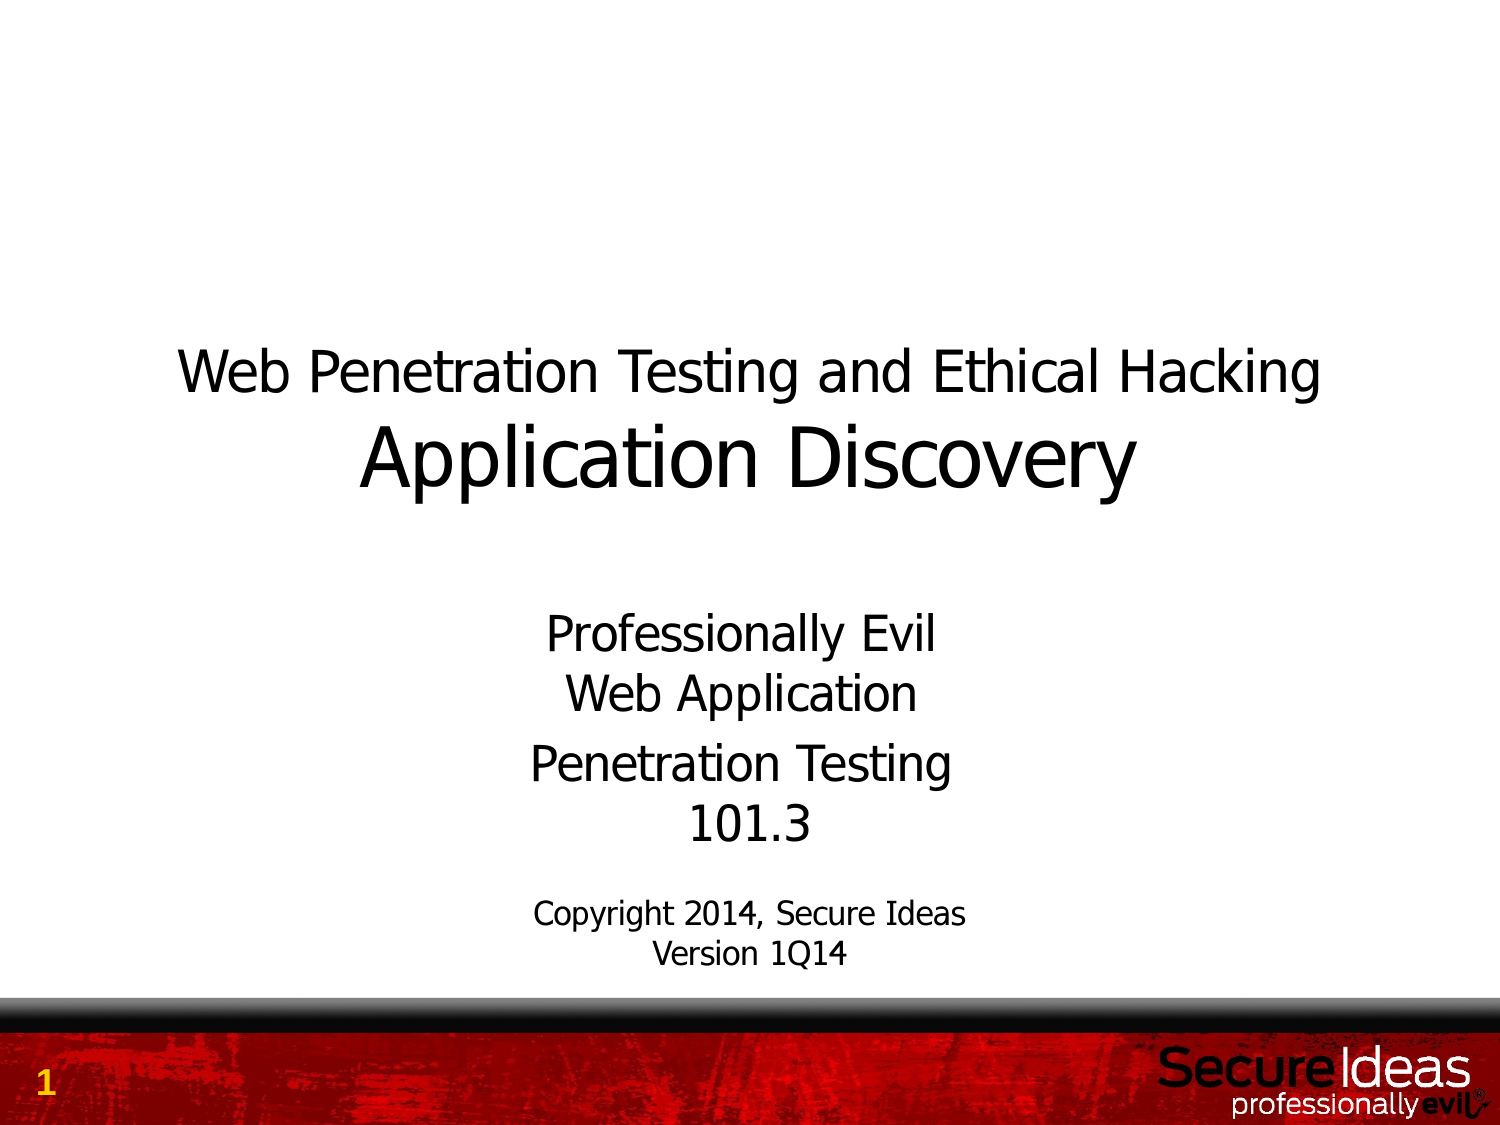

# Web Penetration Testing and Ethical Hacking Application Discovery
Professionally Evil
Web Application
Penetration Testing
101.3
Copyright 2014, Secure Ideas
Version 1Q14